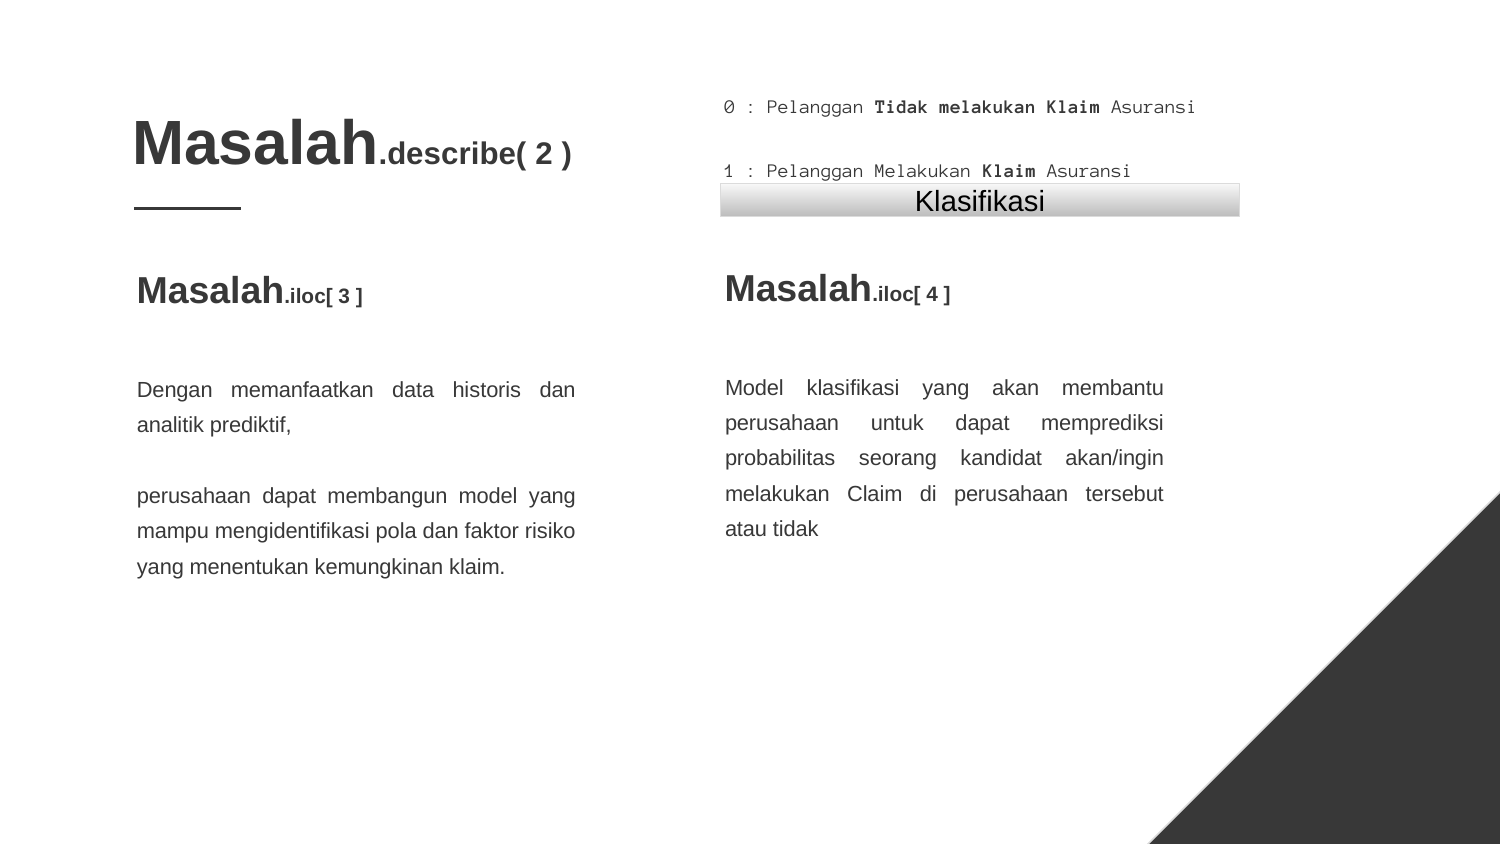

0 : Pelanggan Tidak melakukan Klaim Asuransi

1 : Pelanggan Melakukan Klaim Asuransi
# Masalah.describe( 2 )

Klasifikasi
Masalah.iloc[ 4 ]
Masalah.iloc[ 3 ]
Model klasifikasi yang akan membantu perusahaan untuk dapat memprediksi probabilitas seorang kandidat akan/ingin melakukan Claim di perusahaan tersebut atau tidak

Dengan memanfaatkan data historis dan analitik prediktif,

perusahaan dapat membangun model yang mampu mengidentifikasi pola dan faktor risiko yang menentukan kemungkinan klaim.